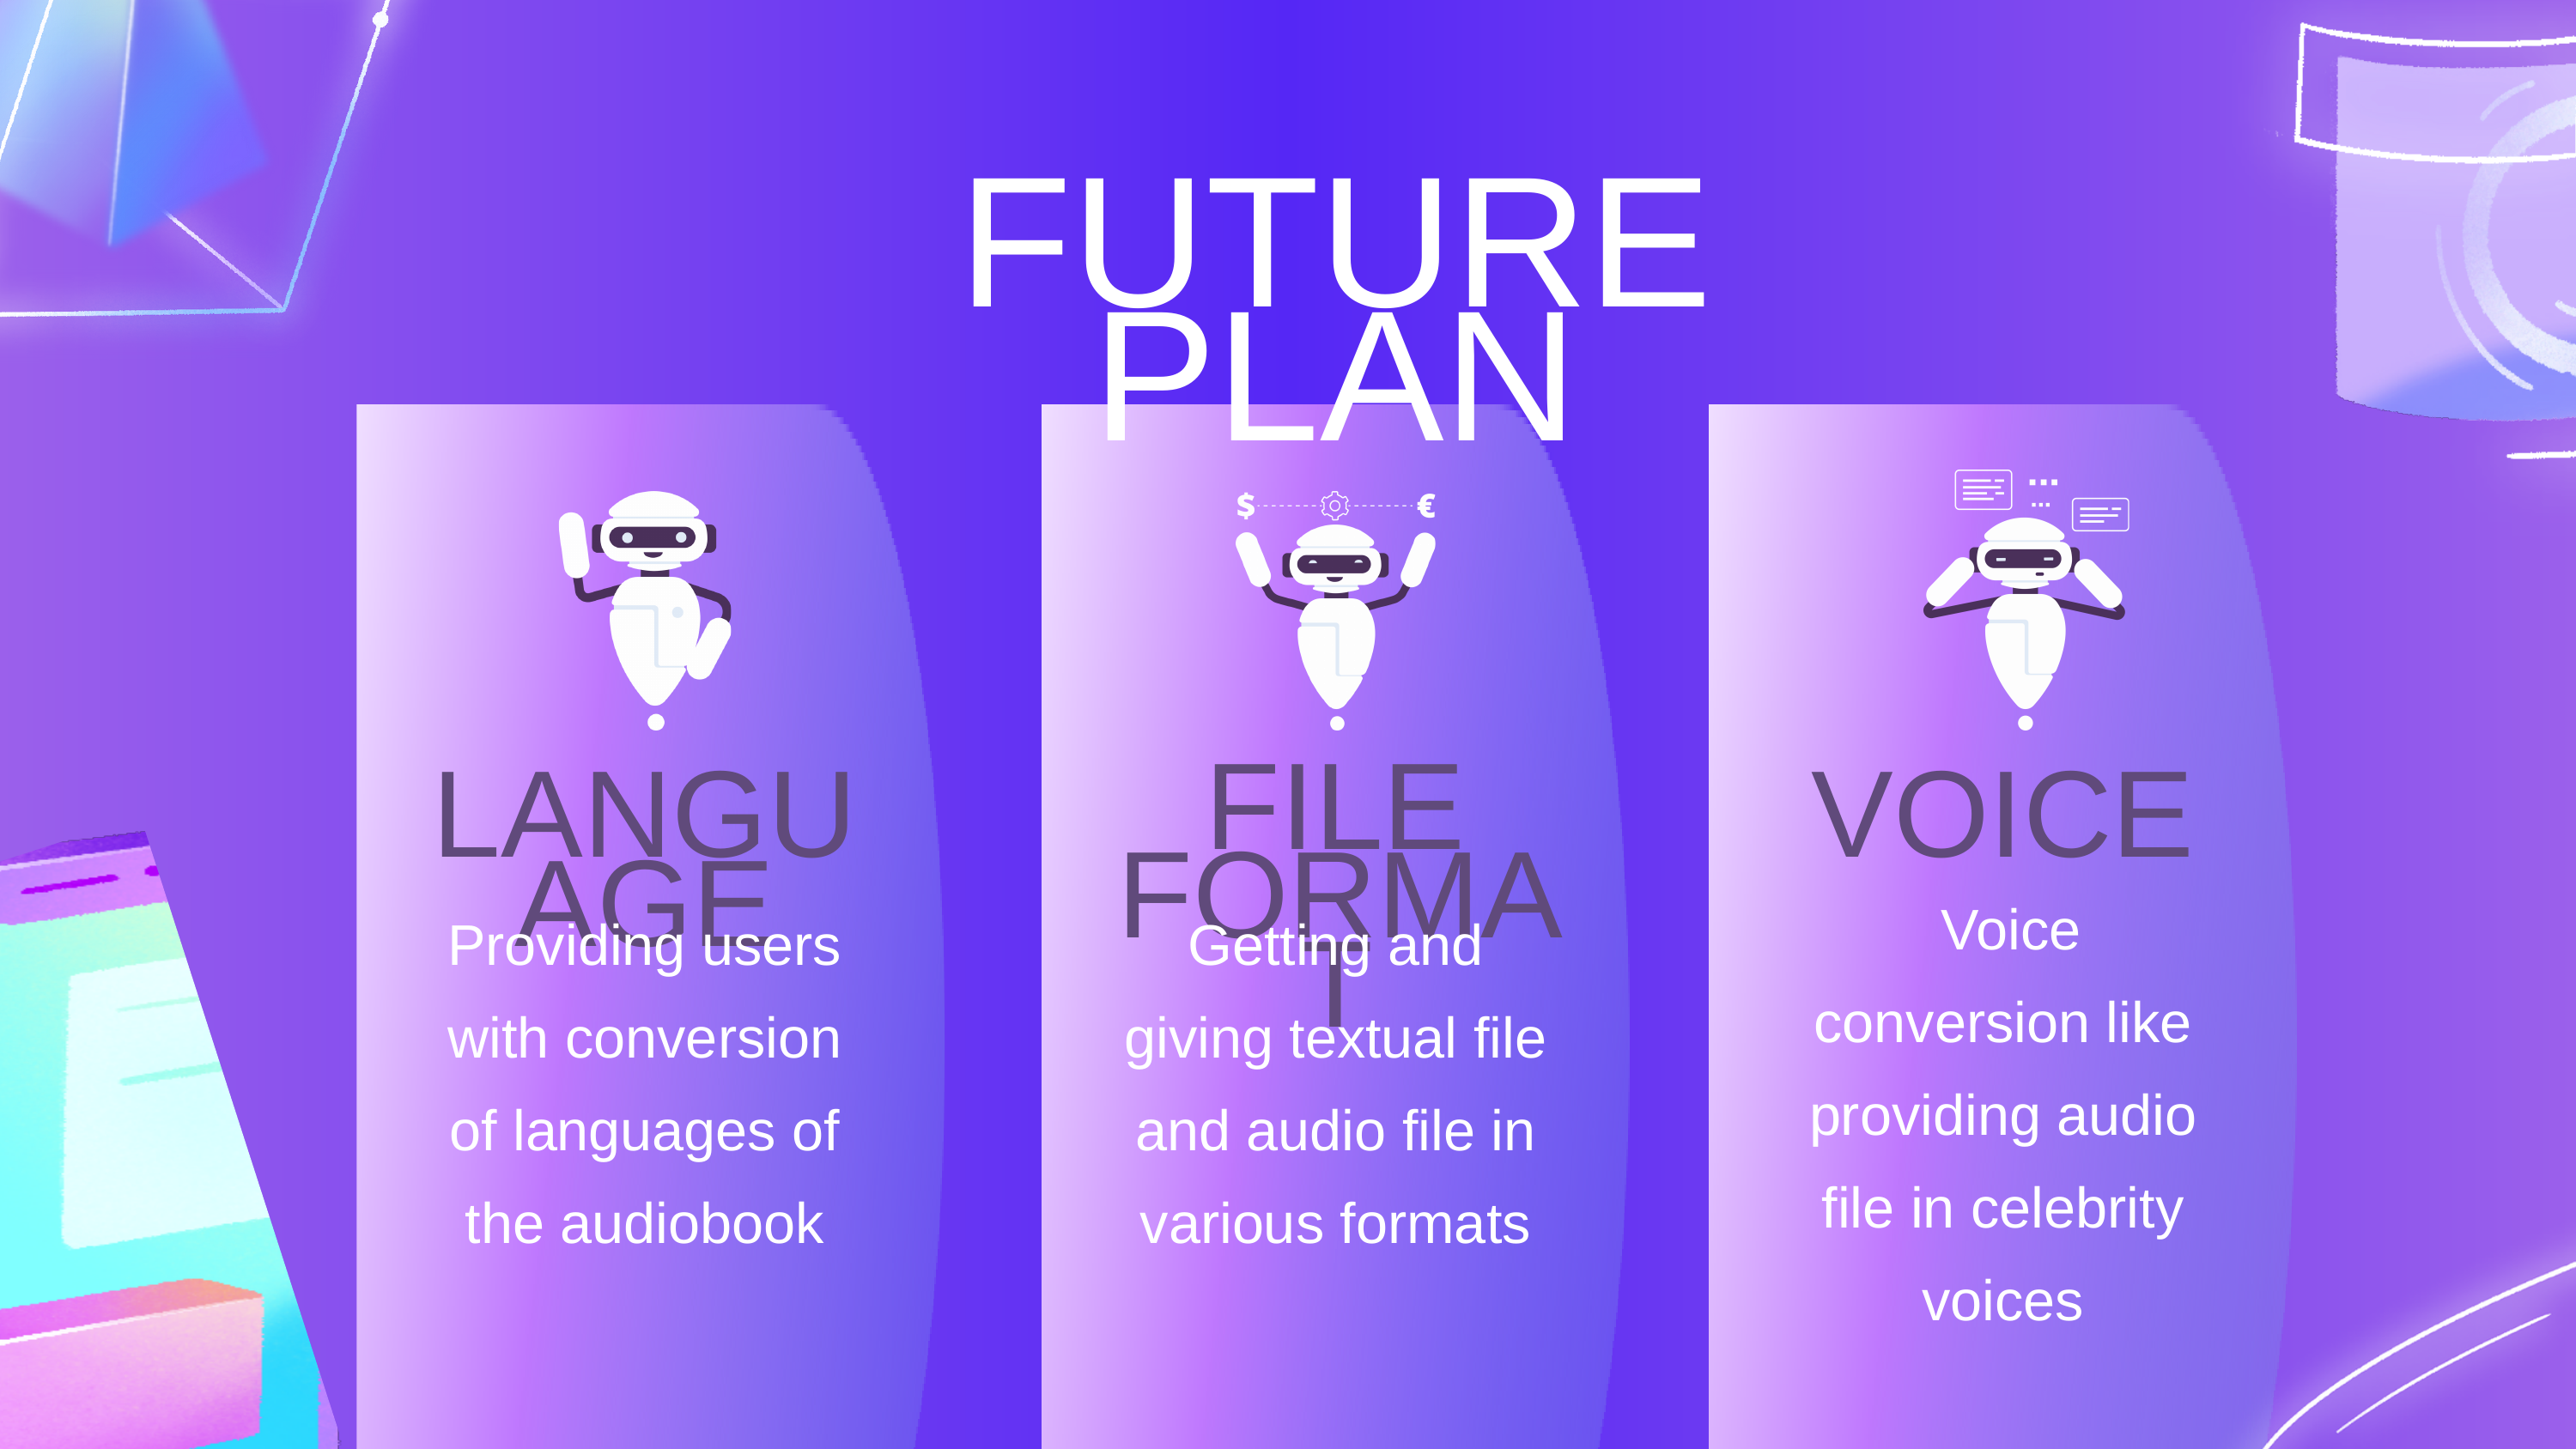

FUTURE PLAN

FILE FORMAT
LANGUAGE
VOICE

 Voice conversion like providing audio file in celebrity voices
Providing users with conversion of languages of the audiobook
Getting and giving textual file and audio file in various formats